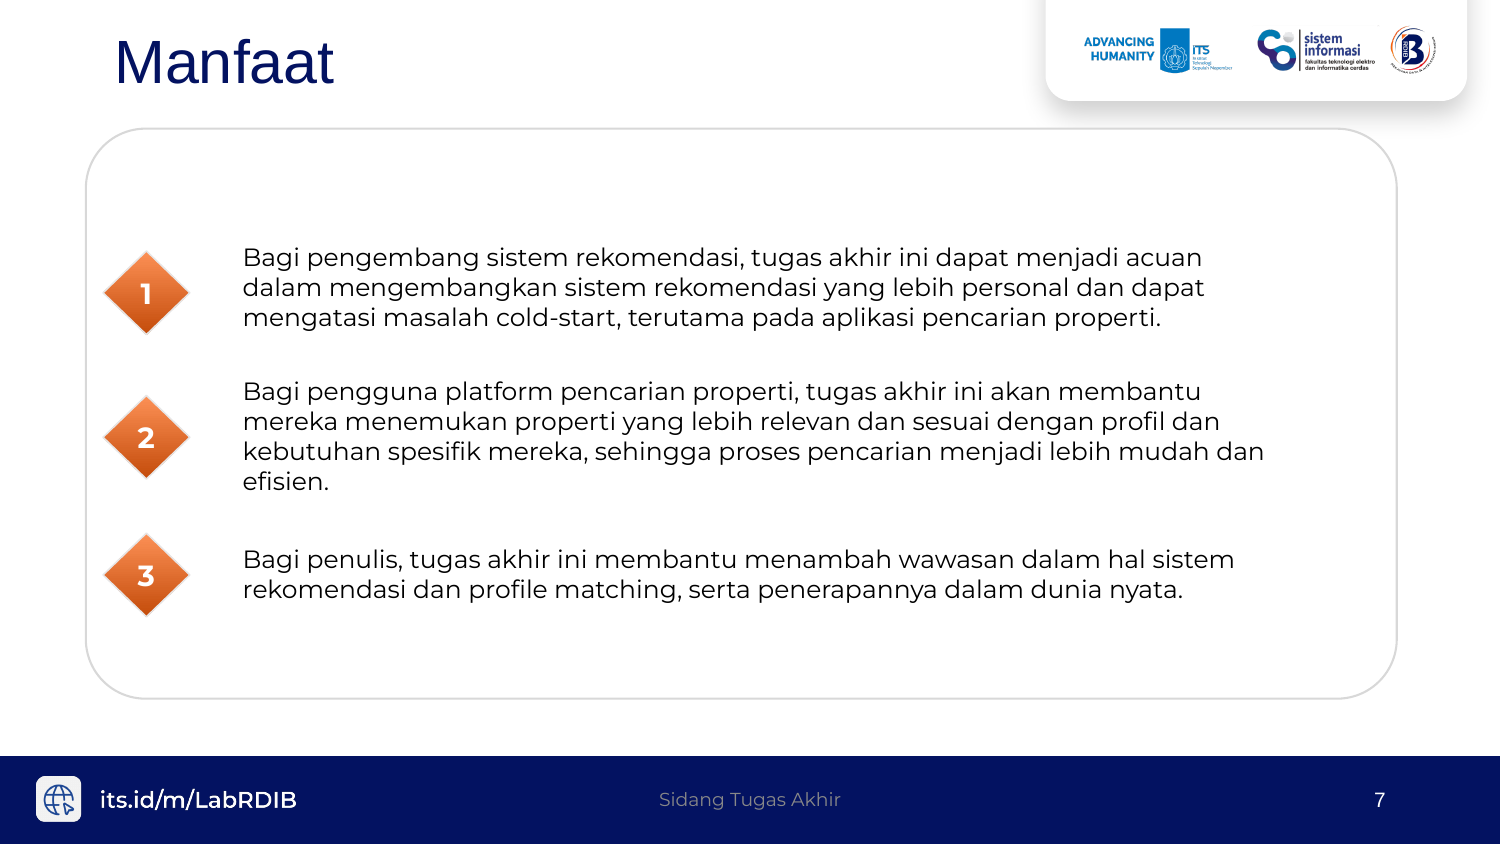

# Manfaat

Bagi pengembang sistem rekomendasi, tugas akhir ini dapat menjadi acuan dalam mengembangkan sistem rekomendasi yang lebih personal dan dapat mengatasi masalah cold-start, terutama pada aplikasi pencarian properti.
1
Bagi pengguna platform pencarian properti, tugas akhir ini akan membantu mereka menemukan properti yang lebih relevan dan sesuai dengan profil dan kebutuhan spesifik mereka, sehingga proses pencarian menjadi lebih mudah dan efisien.
2
Bagi penulis, tugas akhir ini membantu menambah wawasan dalam hal sistem rekomendasi dan profile matching, serta penerapannya dalam dunia nyata.
3
Sidang Tugas Akhir
7